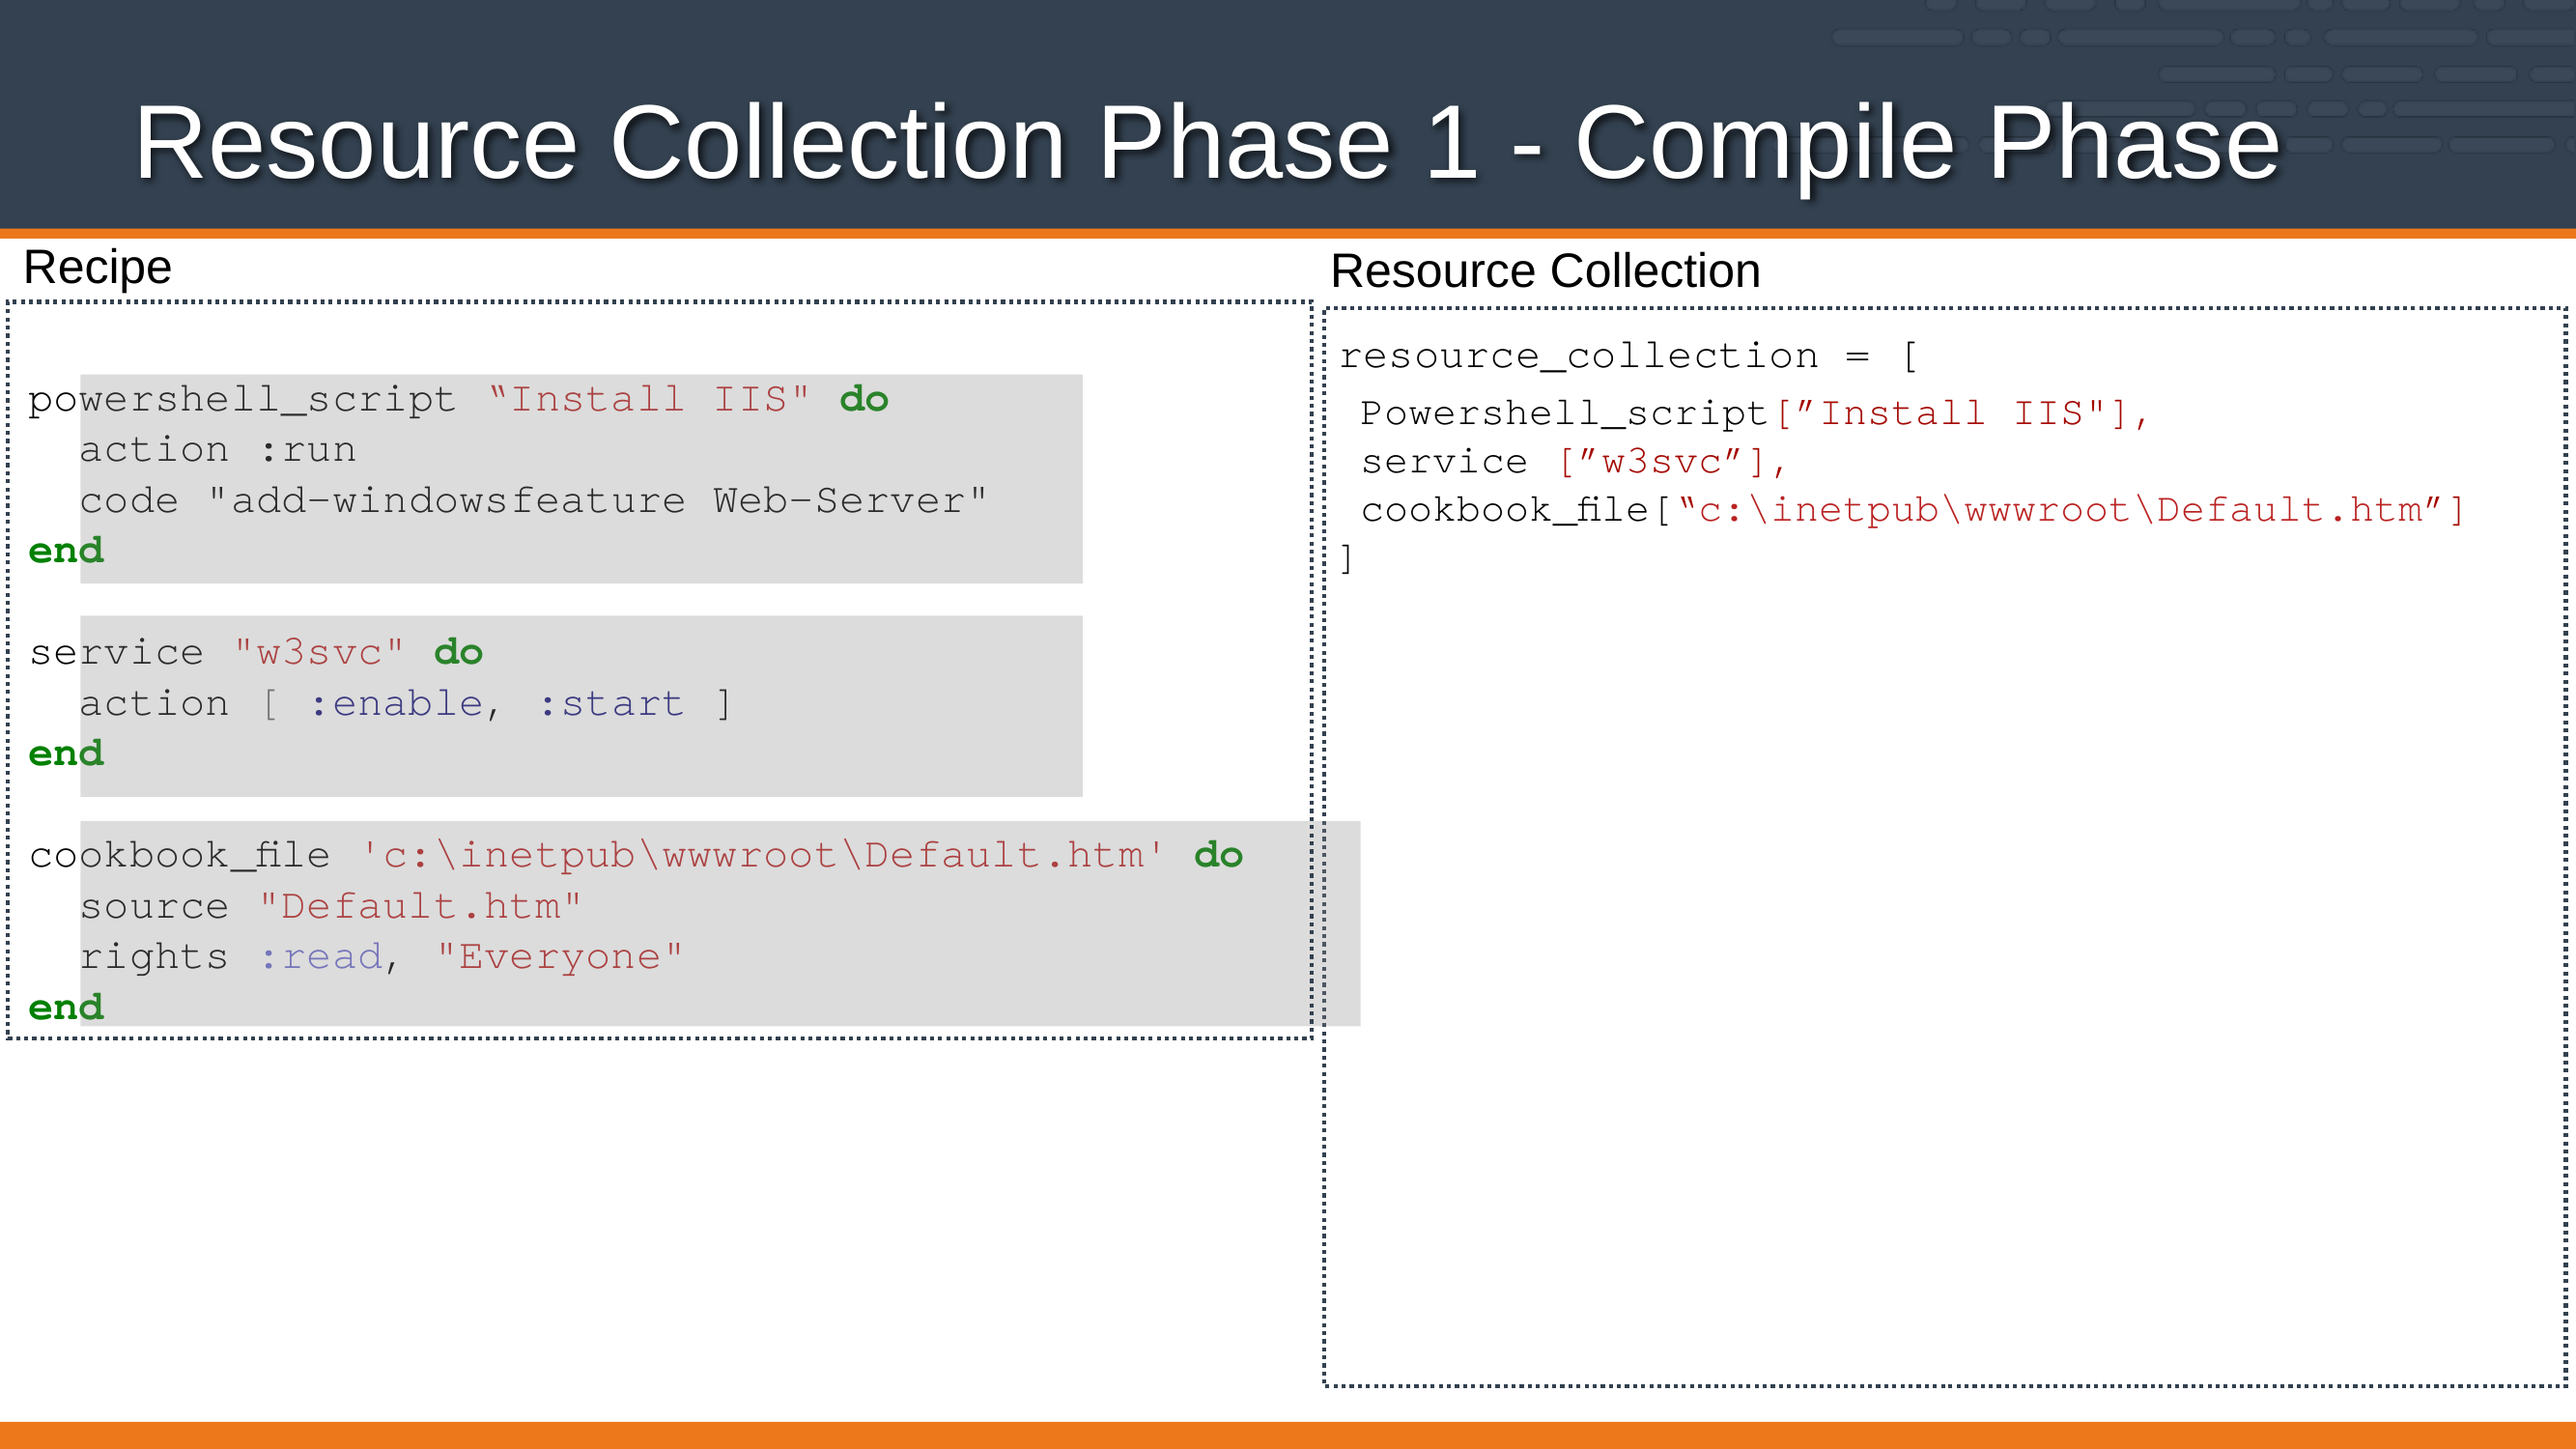

# Resource Collection Phase 1 - Compile Phase
Resource Collection
Recipe

resource_collection = [
powershell_script “Install IIS" do
  action :run
  code "add-windowsfeature Web-Server"
end

service "w3svc" do
  action [ :enable, :start ]
end

cookbook_file 'c:\inetpub\wwwroot\Default.htm' do
  source "Default.htm"
  rights :read, "Everyone"
end
 Powershell_script[”Install IIS"],
 service [”w3svc”],
 cookbook_file[“c:\inetpub\wwwroot\Default.htm”]
]